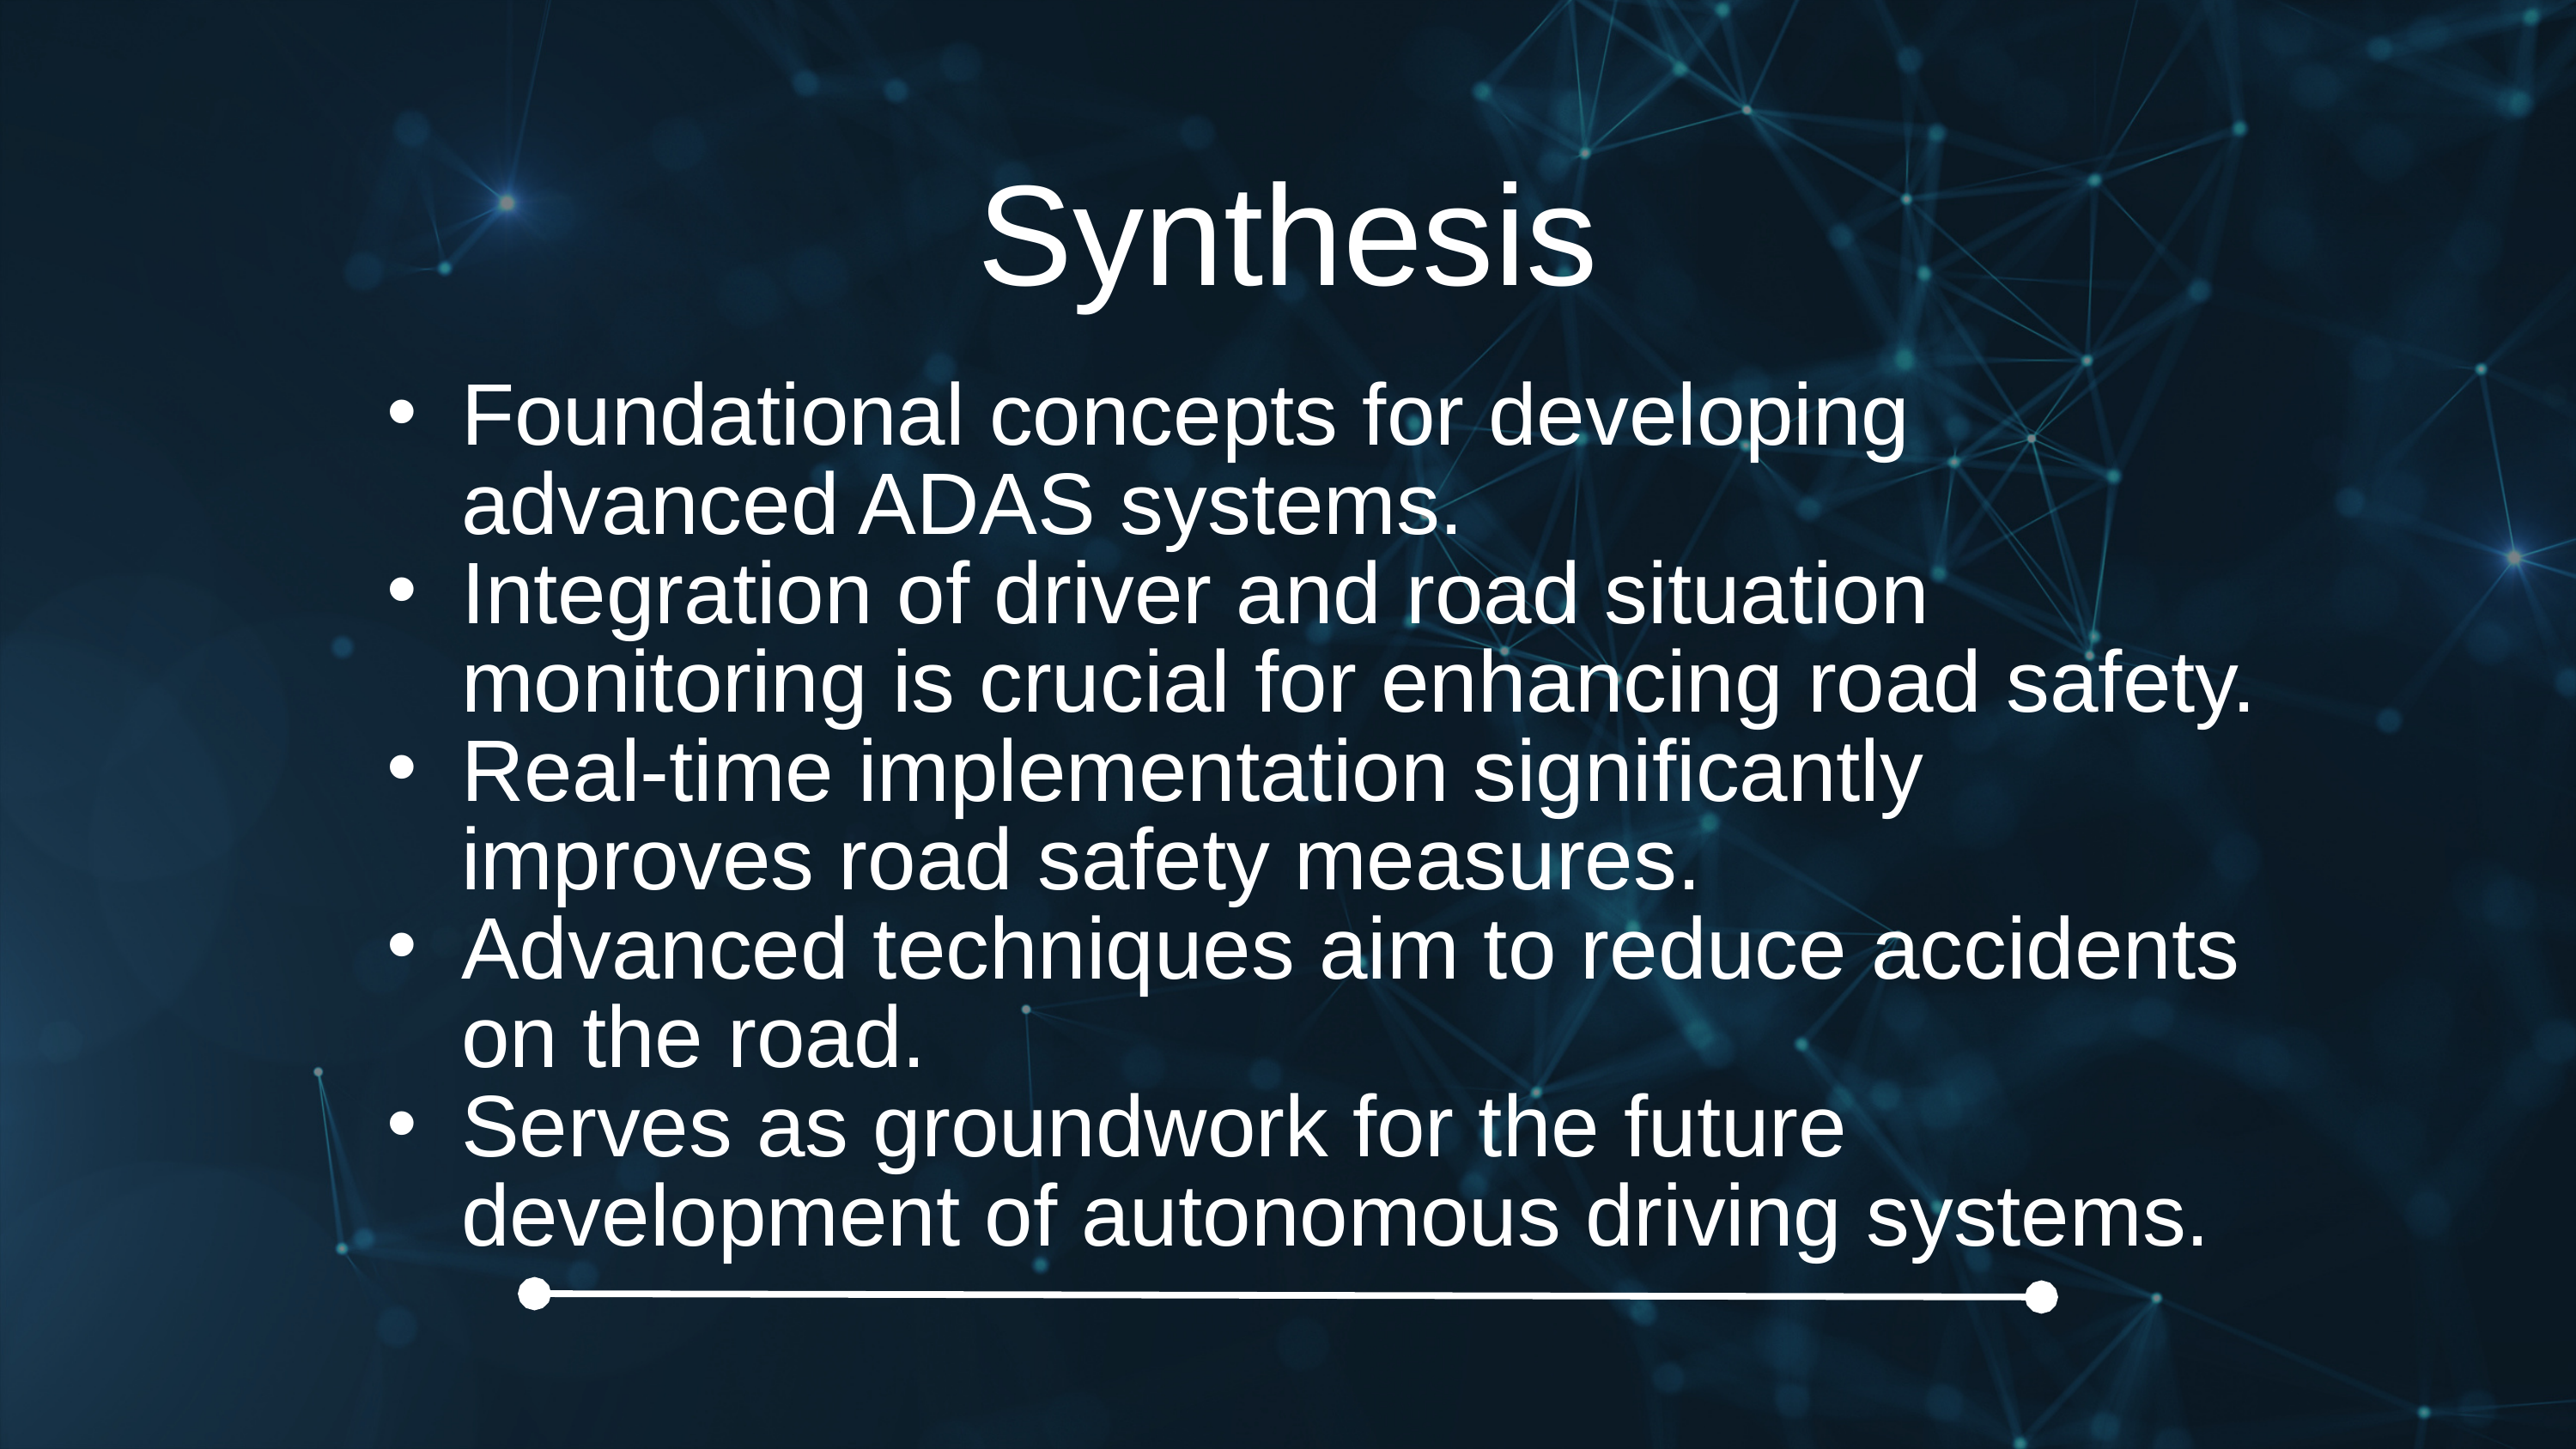

Synthesis
Foundational concepts for developing advanced ADAS systems.
Integration of driver and road situation monitoring is crucial for enhancing road safety.
Real-time implementation significantly improves road safety measures.
Advanced techniques aim to reduce accidents on the road.
Serves as groundwork for the future development of autonomous driving systems.